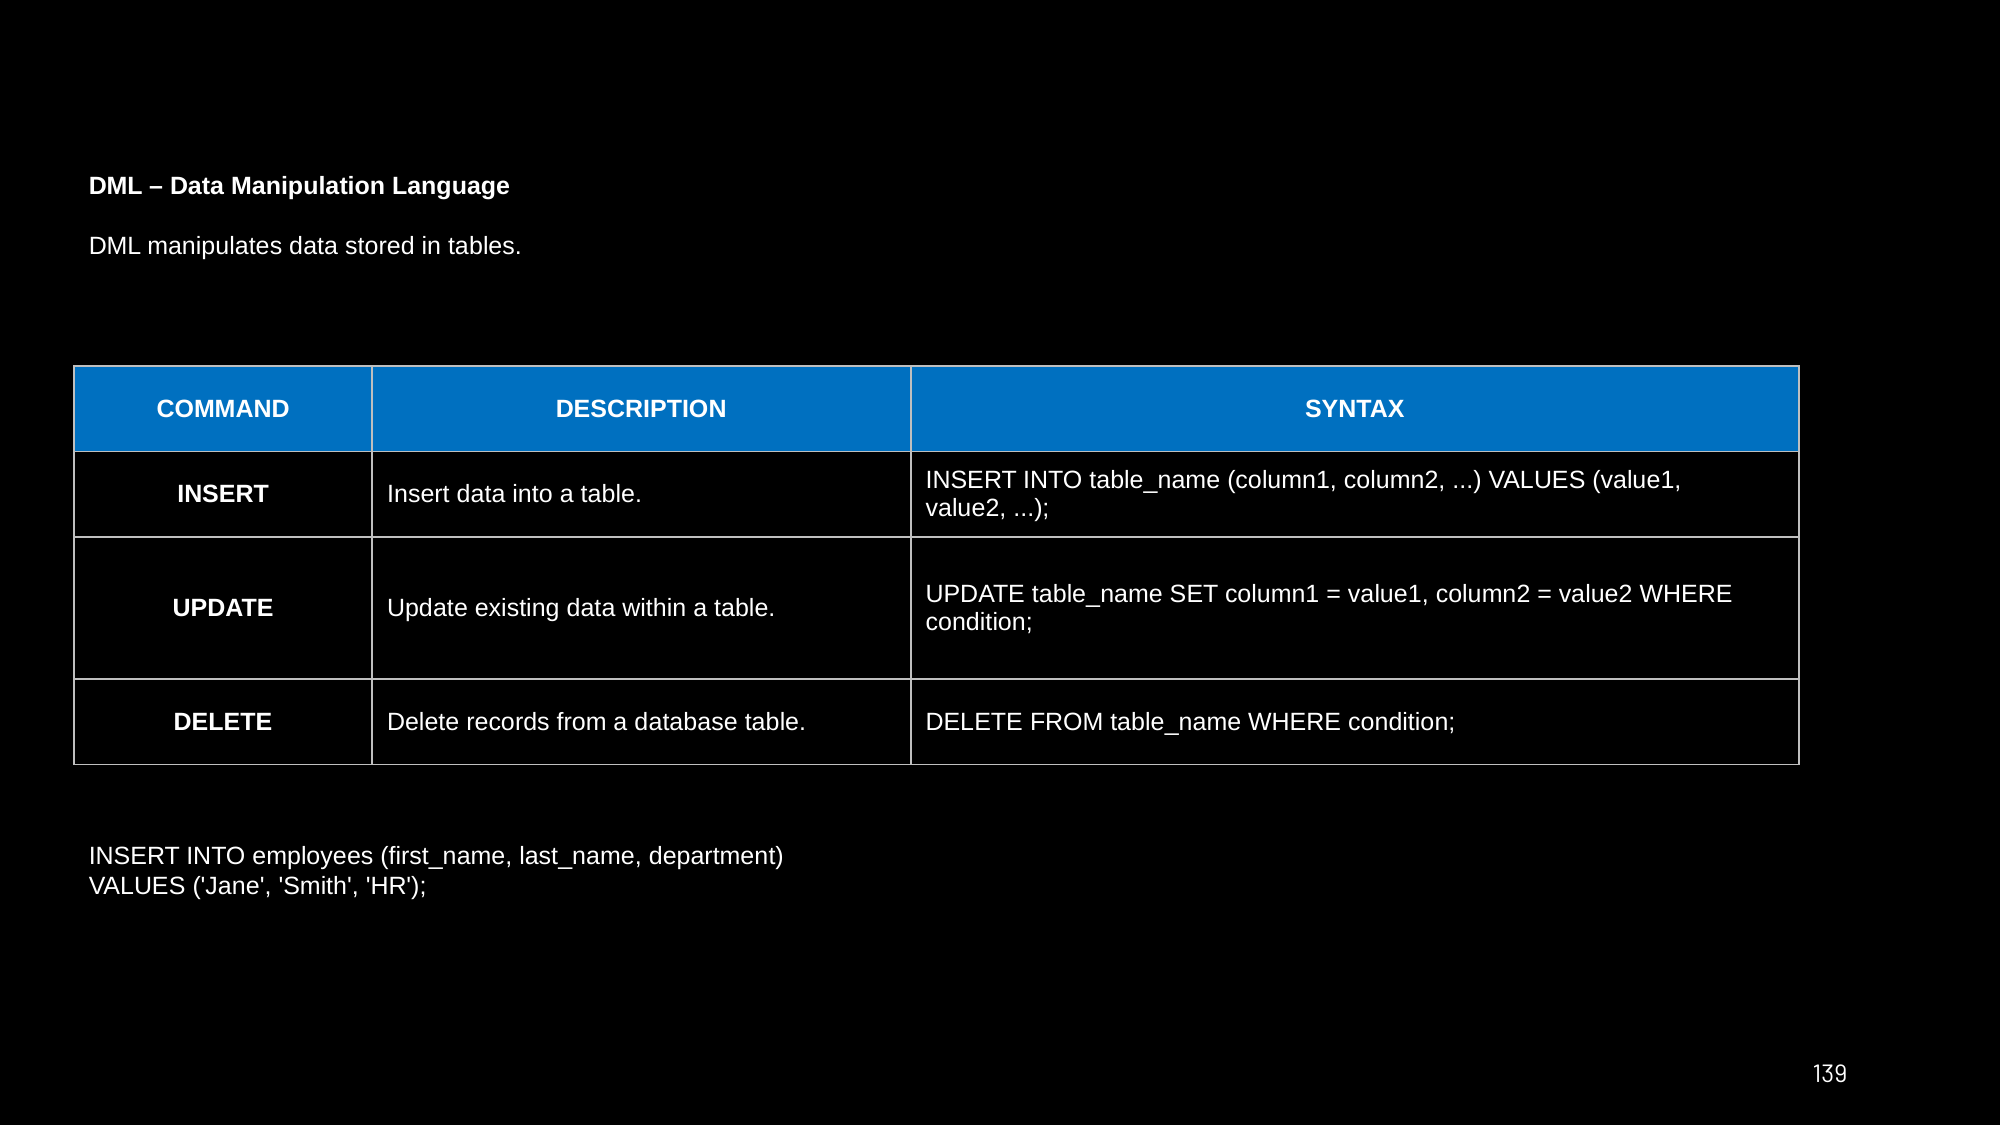

DML – Data Manipulation Language

DML manipulates data stored in tables.
| COMMAND | DESCRIPTION | SYNTAX |
| --- | --- | --- |
| INSERT | Insert data into a table. | INSERT INTO table\_name (column1, column2, ...) VALUES (value1, value2, ...); |
| UPDATE | Update existing data within a table. | UPDATE table\_name SET column1 = value1, column2 = value2 WHERE condition; |
| DELETE | Delete records from a database table. | DELETE FROM table\_name WHERE condition; |
INSERT INTO employees (first_name, last_name, department)
VALUES ('Jane', 'Smith', 'HR');
139